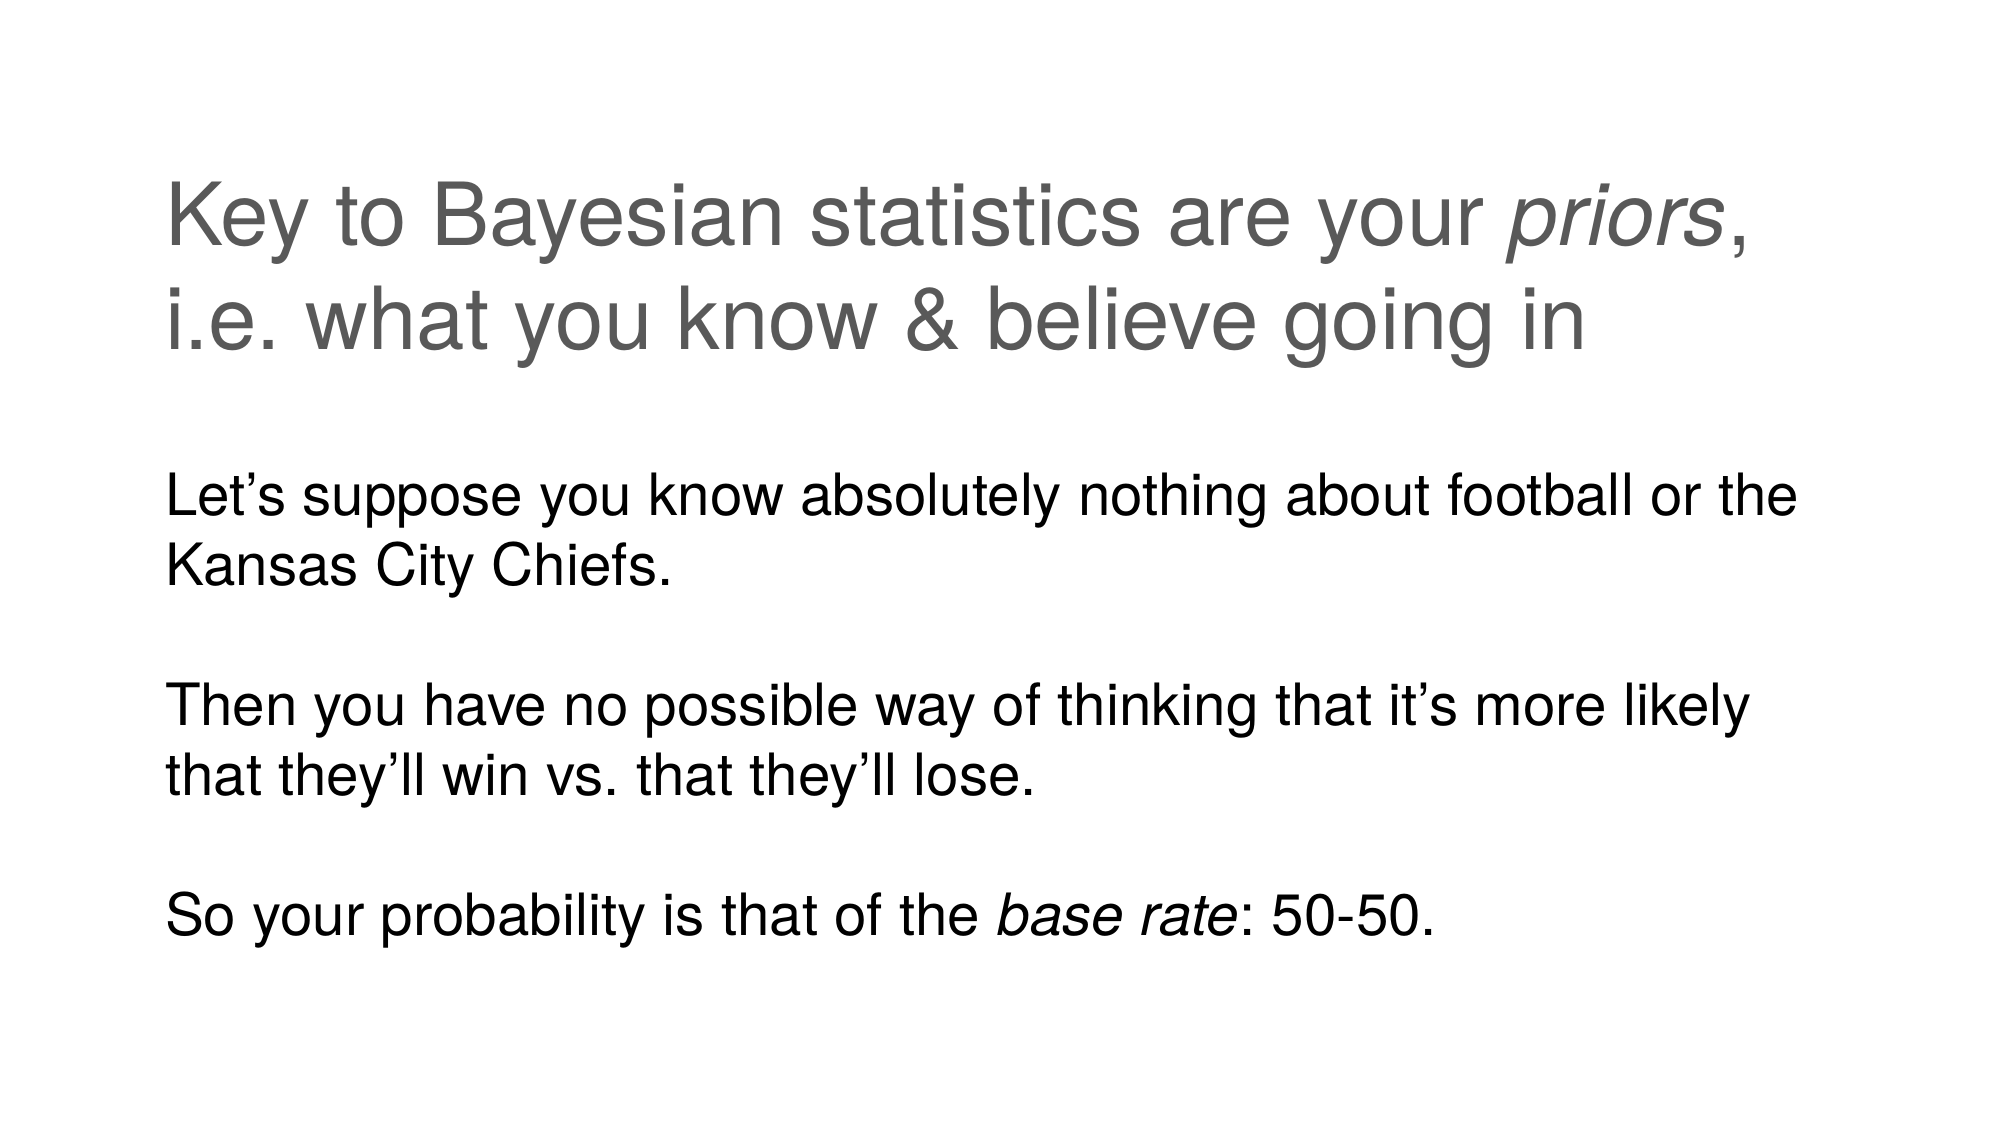

# Key to Bayesian statistics are your priors, i.e. what you know & believe going in
Let’s suppose you know absolutely nothing about football or the Kansas City Chiefs.

Then you have no possible way of thinking that it’s more likely that they’ll win vs. that they’ll lose.

So your probability is that of the base rate: 50-50.